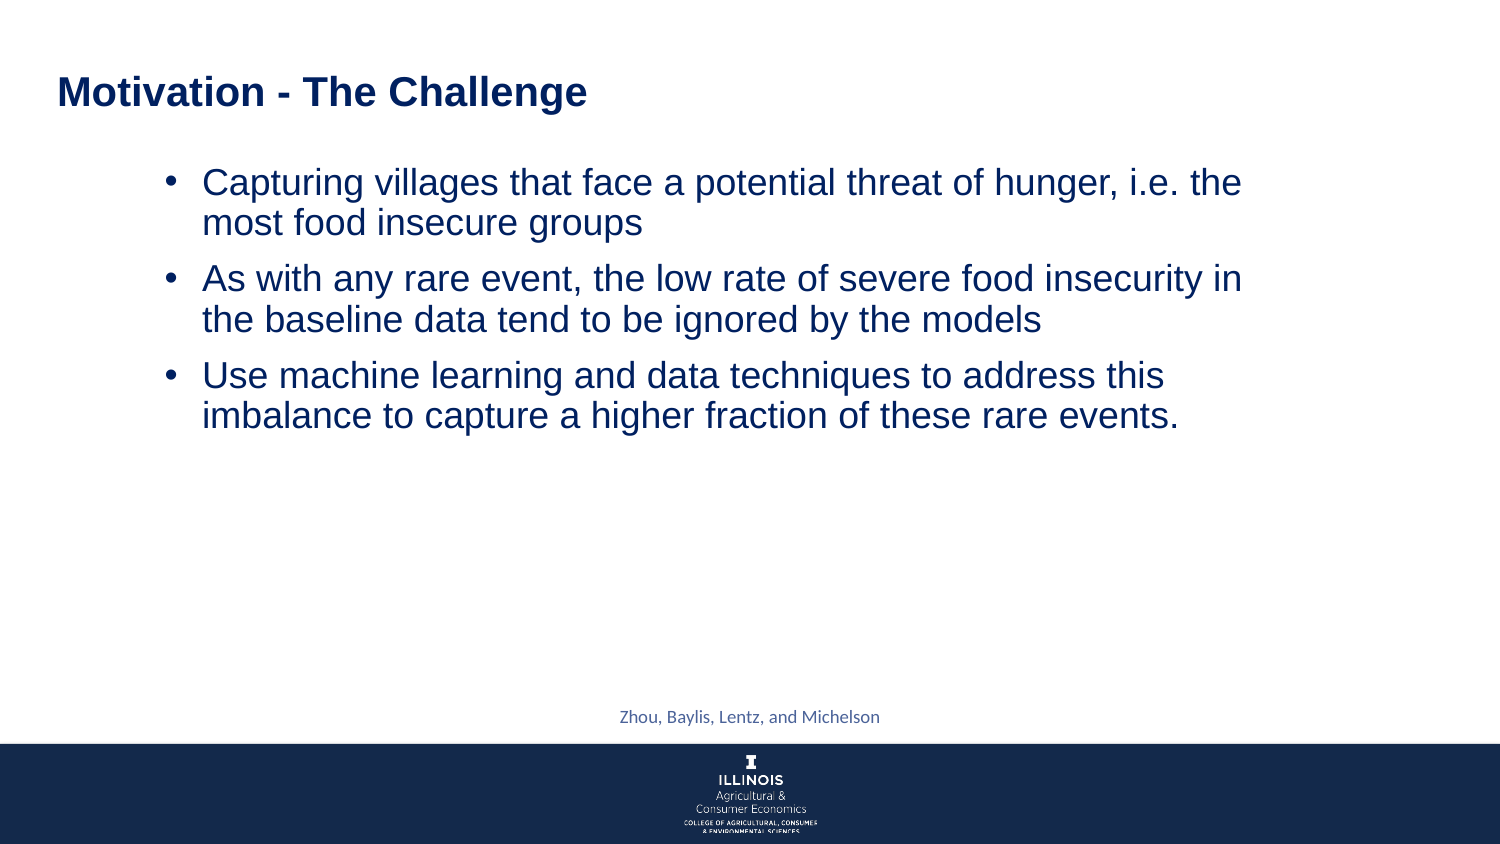

Motivation - The Challenge
Capturing villages that face a potential threat of hunger, i.e. the most food insecure groups
As with any rare event, the low rate of severe food insecurity in the baseline data tend to be ignored by the models
Use machine learning and data techniques to address this imbalance to capture a higher fraction of these rare events.
Zhou, Baylis, Lentz, and Michelson